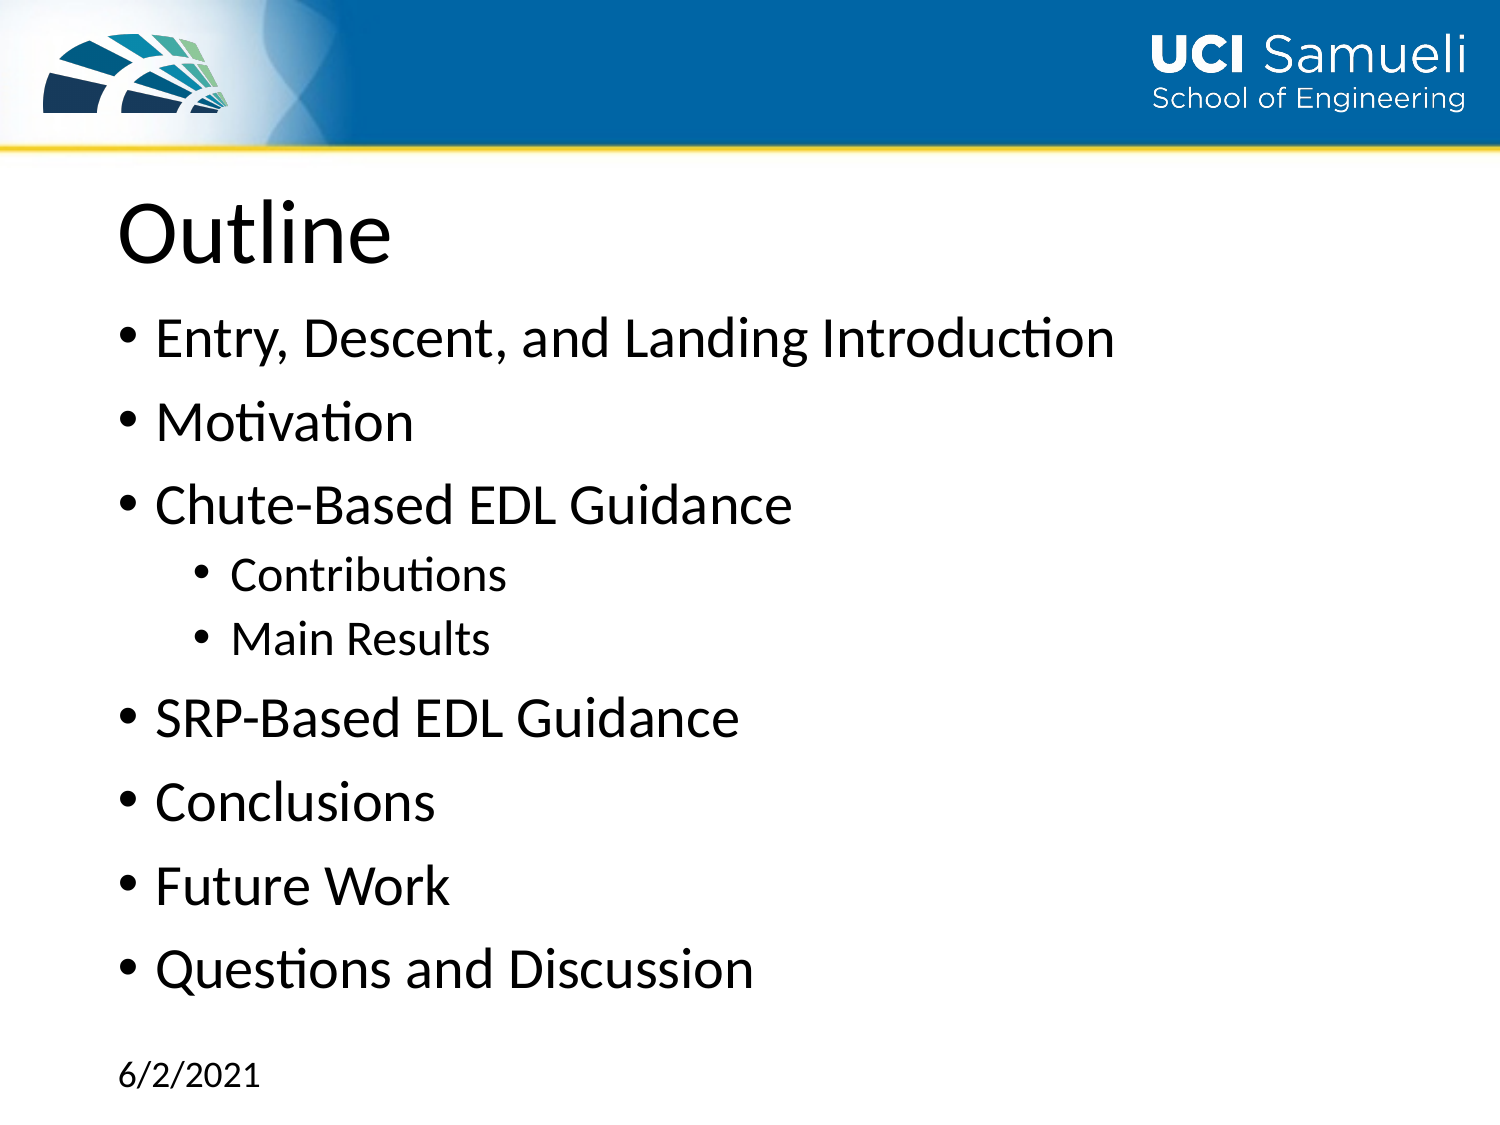

# Outline
Entry, Descent, and Landing Introduction
Motivation
Chute-Based EDL Guidance
Contributions
Main Results
SRP-Based EDL Guidance
Conclusions
Future Work
Questions and Discussion
6/2/2021